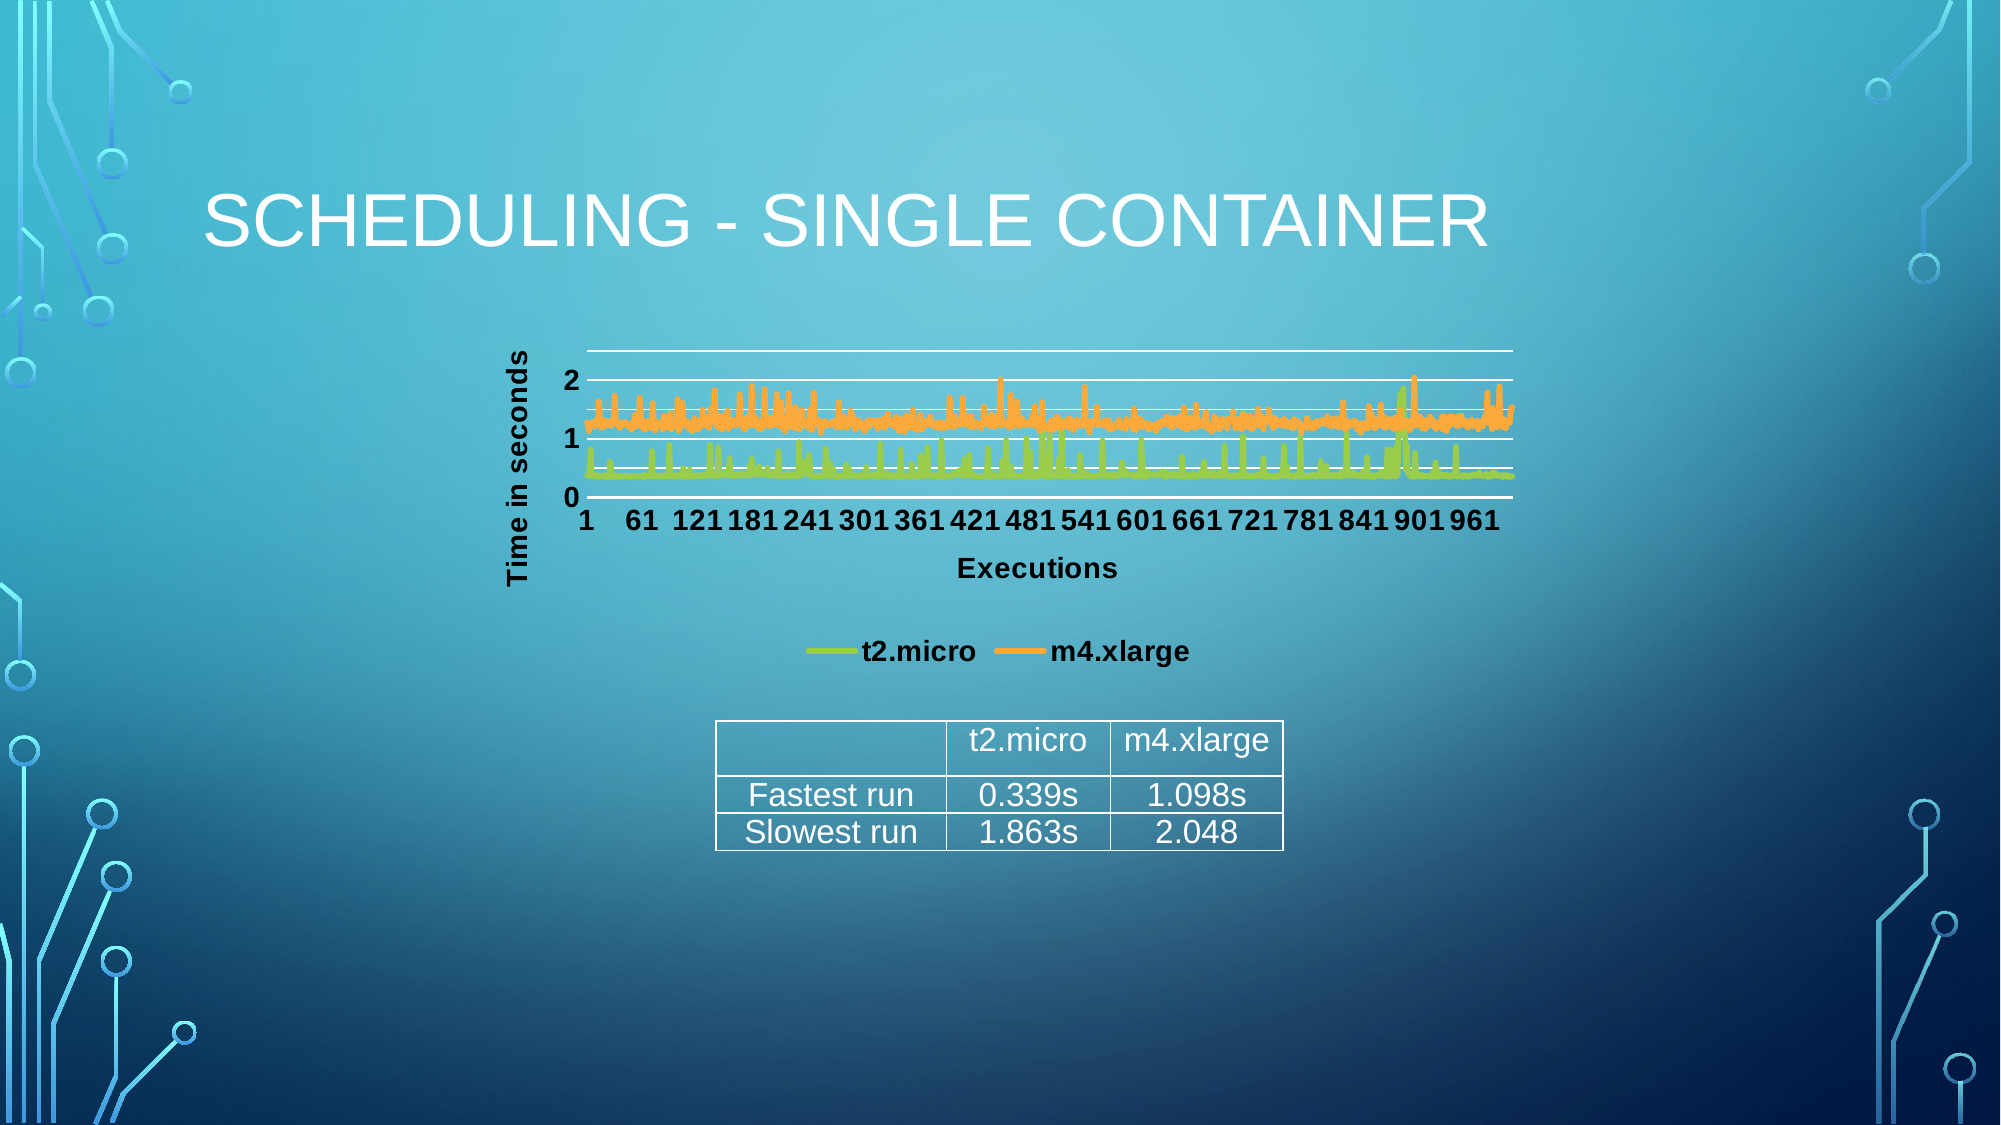

# Scheduling - Single Container

### Chart

| Category | t2.micro | m4.xlarge |
|---|---|---|
|  | t2.micro | m4.xlarge |
| --- | --- | --- |
| Fastest run | 0.339s | 1.098s |
| Slowest run | 1.863s | 2.048 |